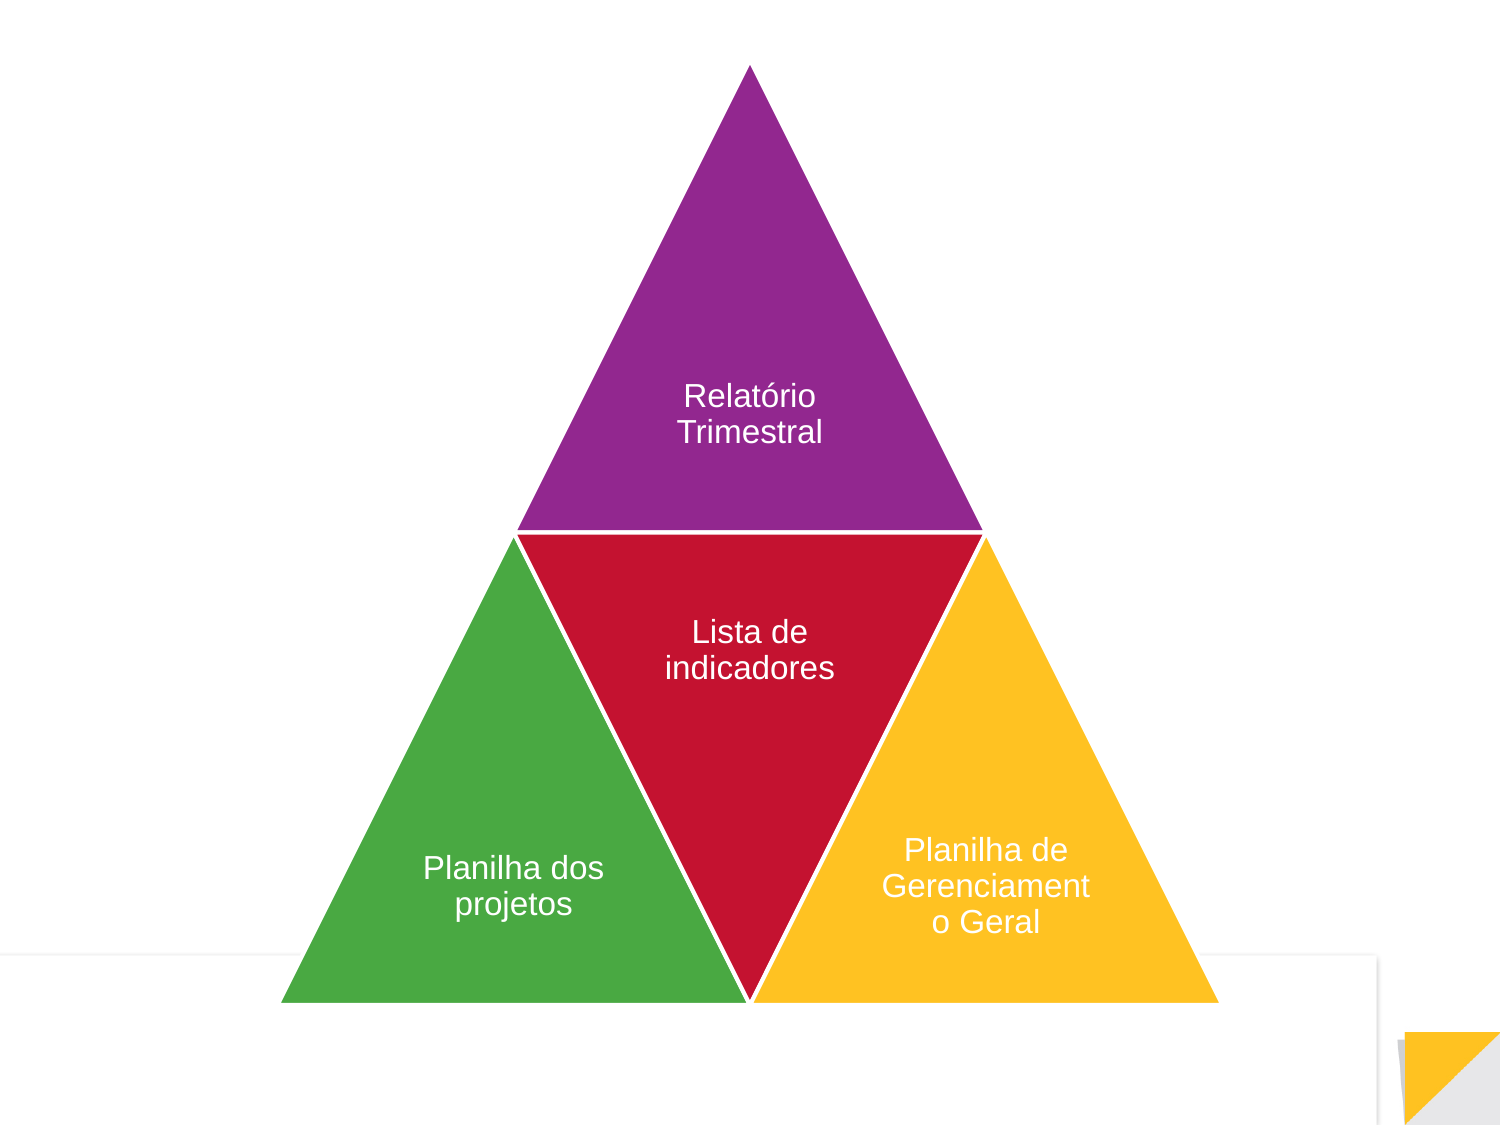

Relatório Trimestral
Planilha dos projetos
Lista de indicadores
Planilha de Gerenciamento Geral